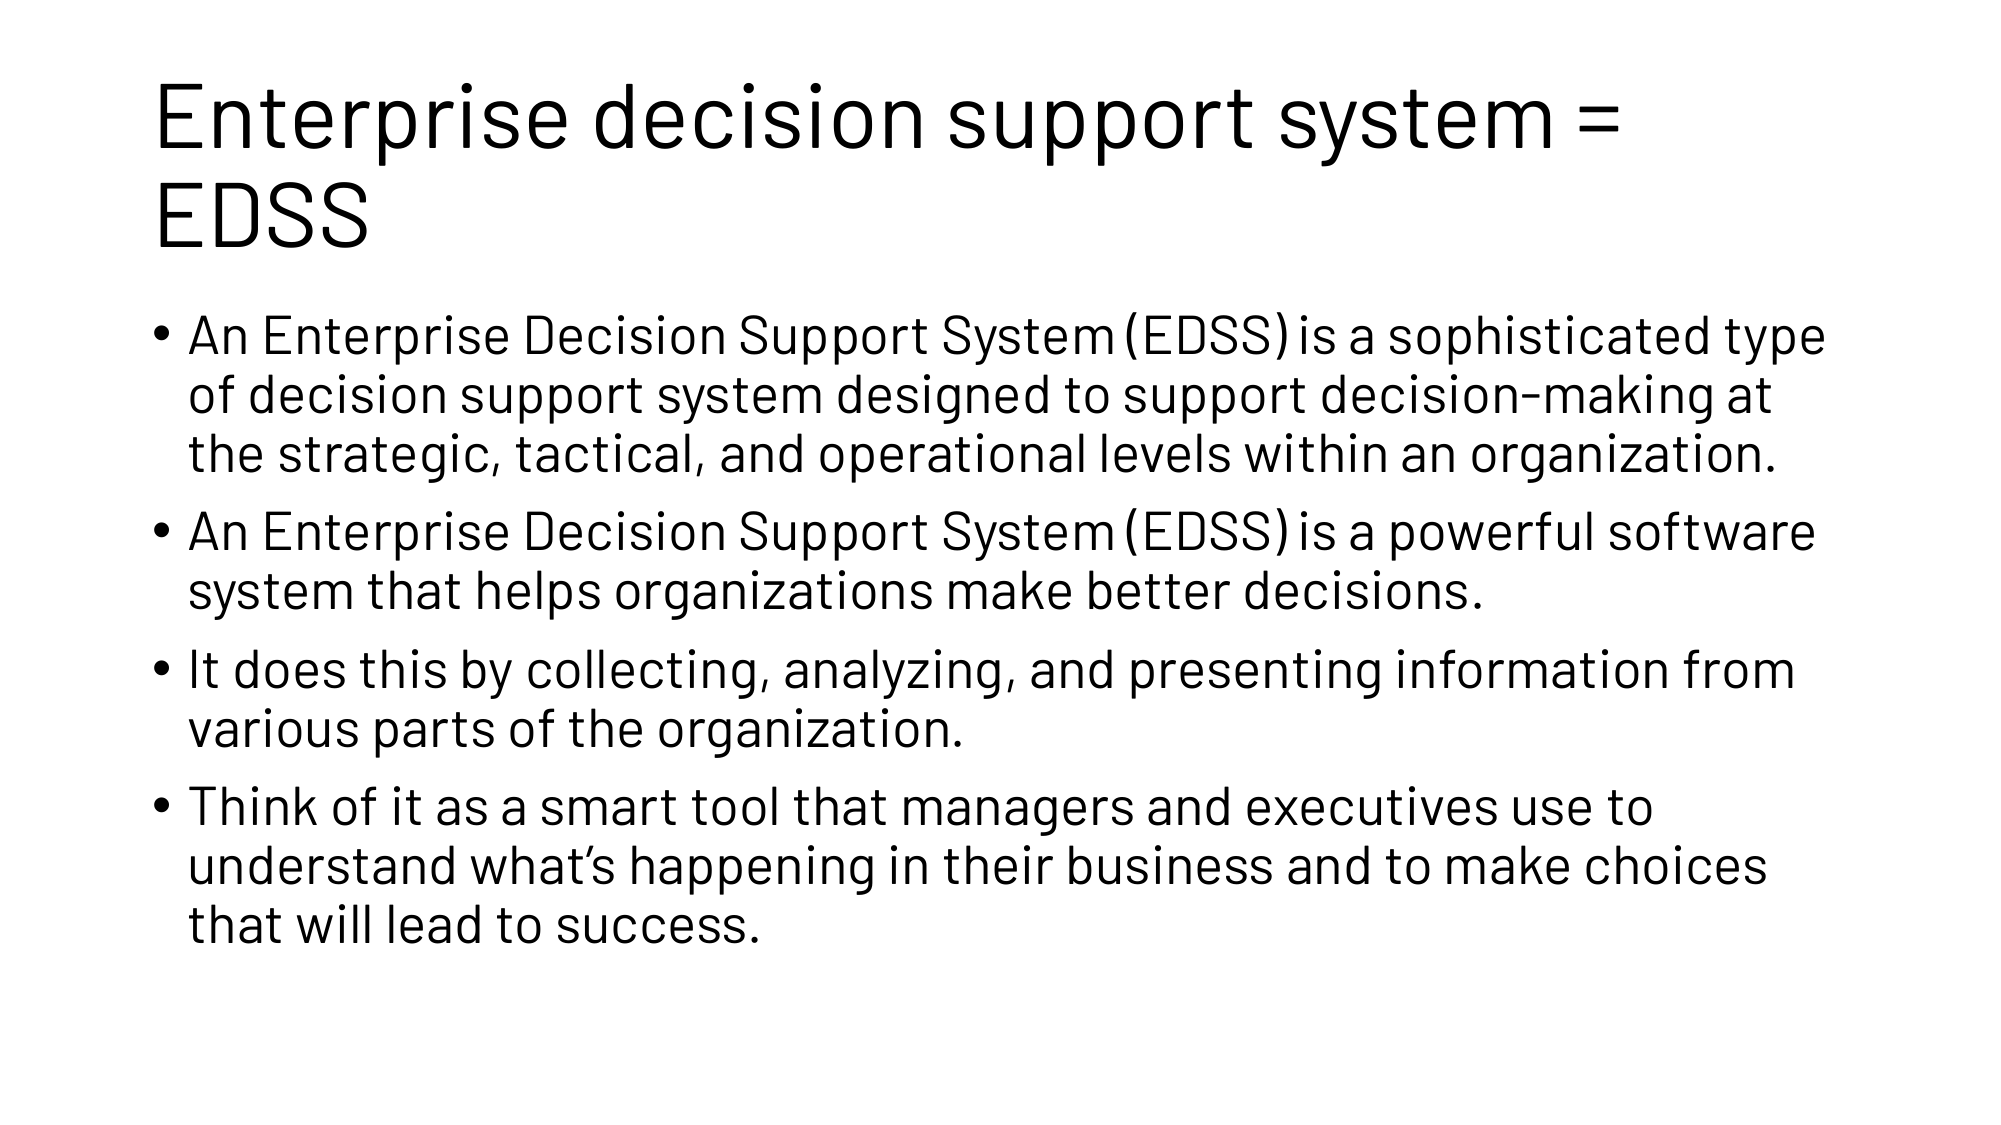

# Enterprise decision support system = EDSS
An Enterprise Decision Support System (EDSS) is a sophisticated type of decision support system designed to support decision-making at the strategic, tactical, and operational levels within an organization.
An Enterprise Decision Support System (EDSS) is a powerful software system that helps organizations make better decisions.
It does this by collecting, analyzing, and presenting information from various parts of the organization.
Think of it as a smart tool that managers and executives use to understand what’s happening in their business and to make choices that will lead to success.